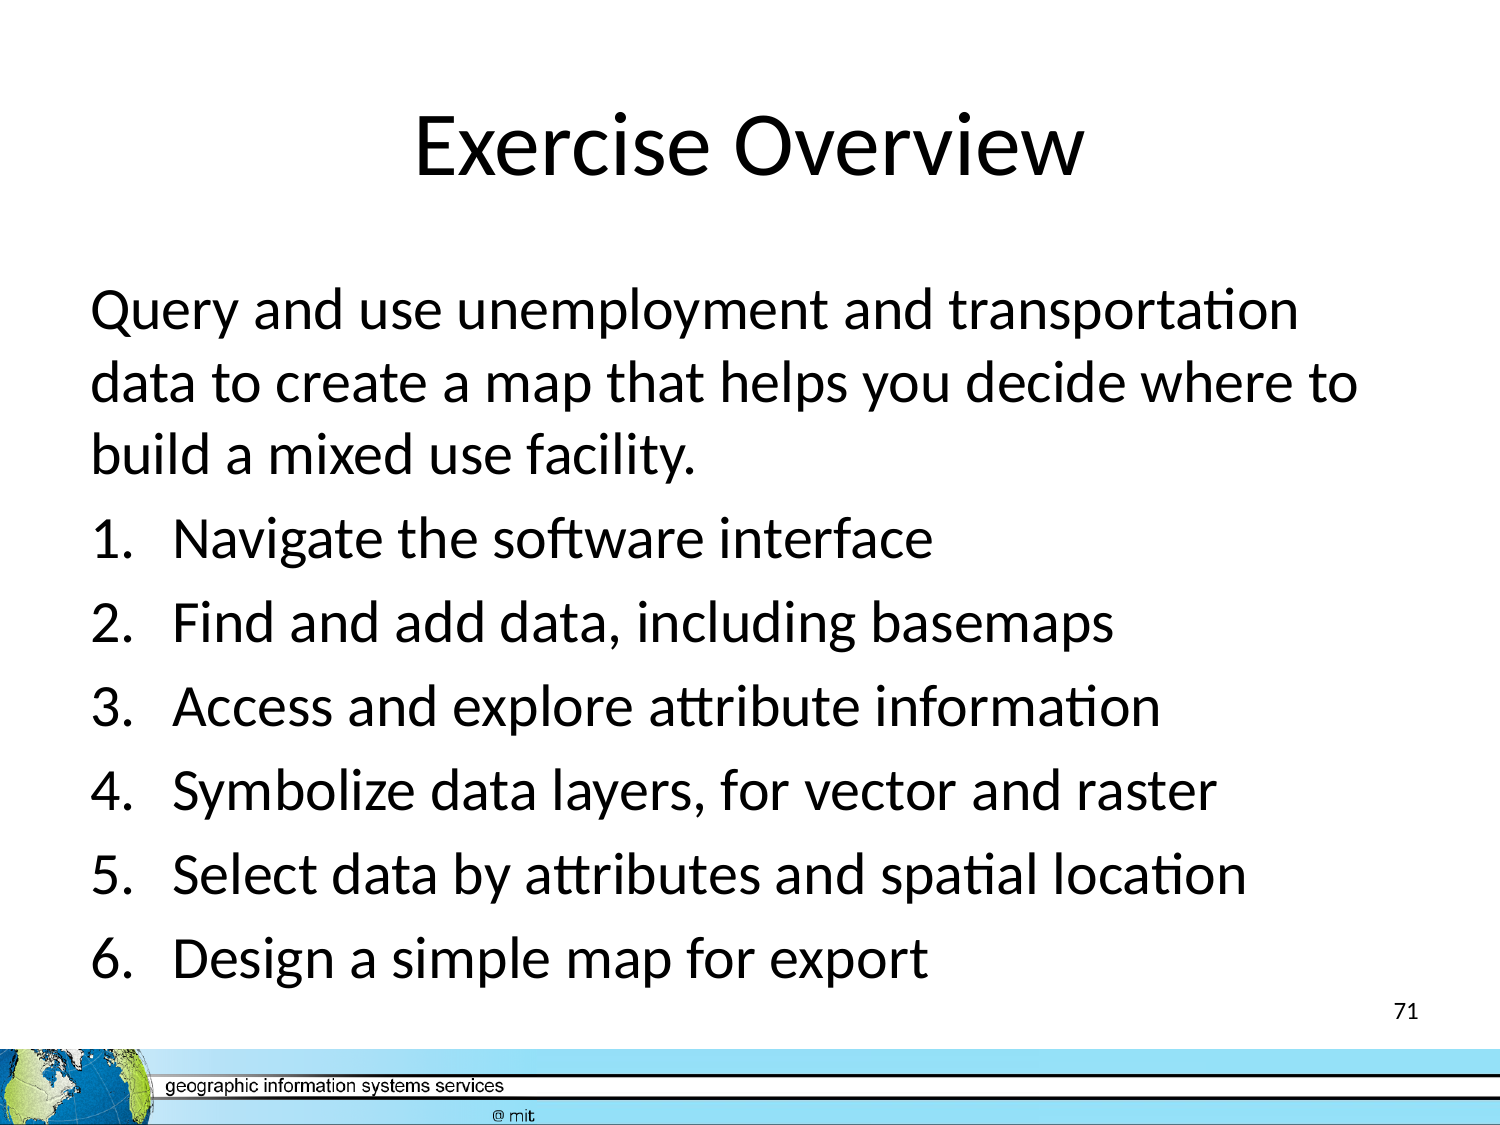

# Exercise Overview
Query and use unemployment and transportation data to create a map that helps you decide where to build a mixed use facility.
Navigate the software interface
Find and add data, including basemaps
Access and explore attribute information
Symbolize data layers, for vector and raster
Select data by attributes and spatial location
Design a simple map for export

71